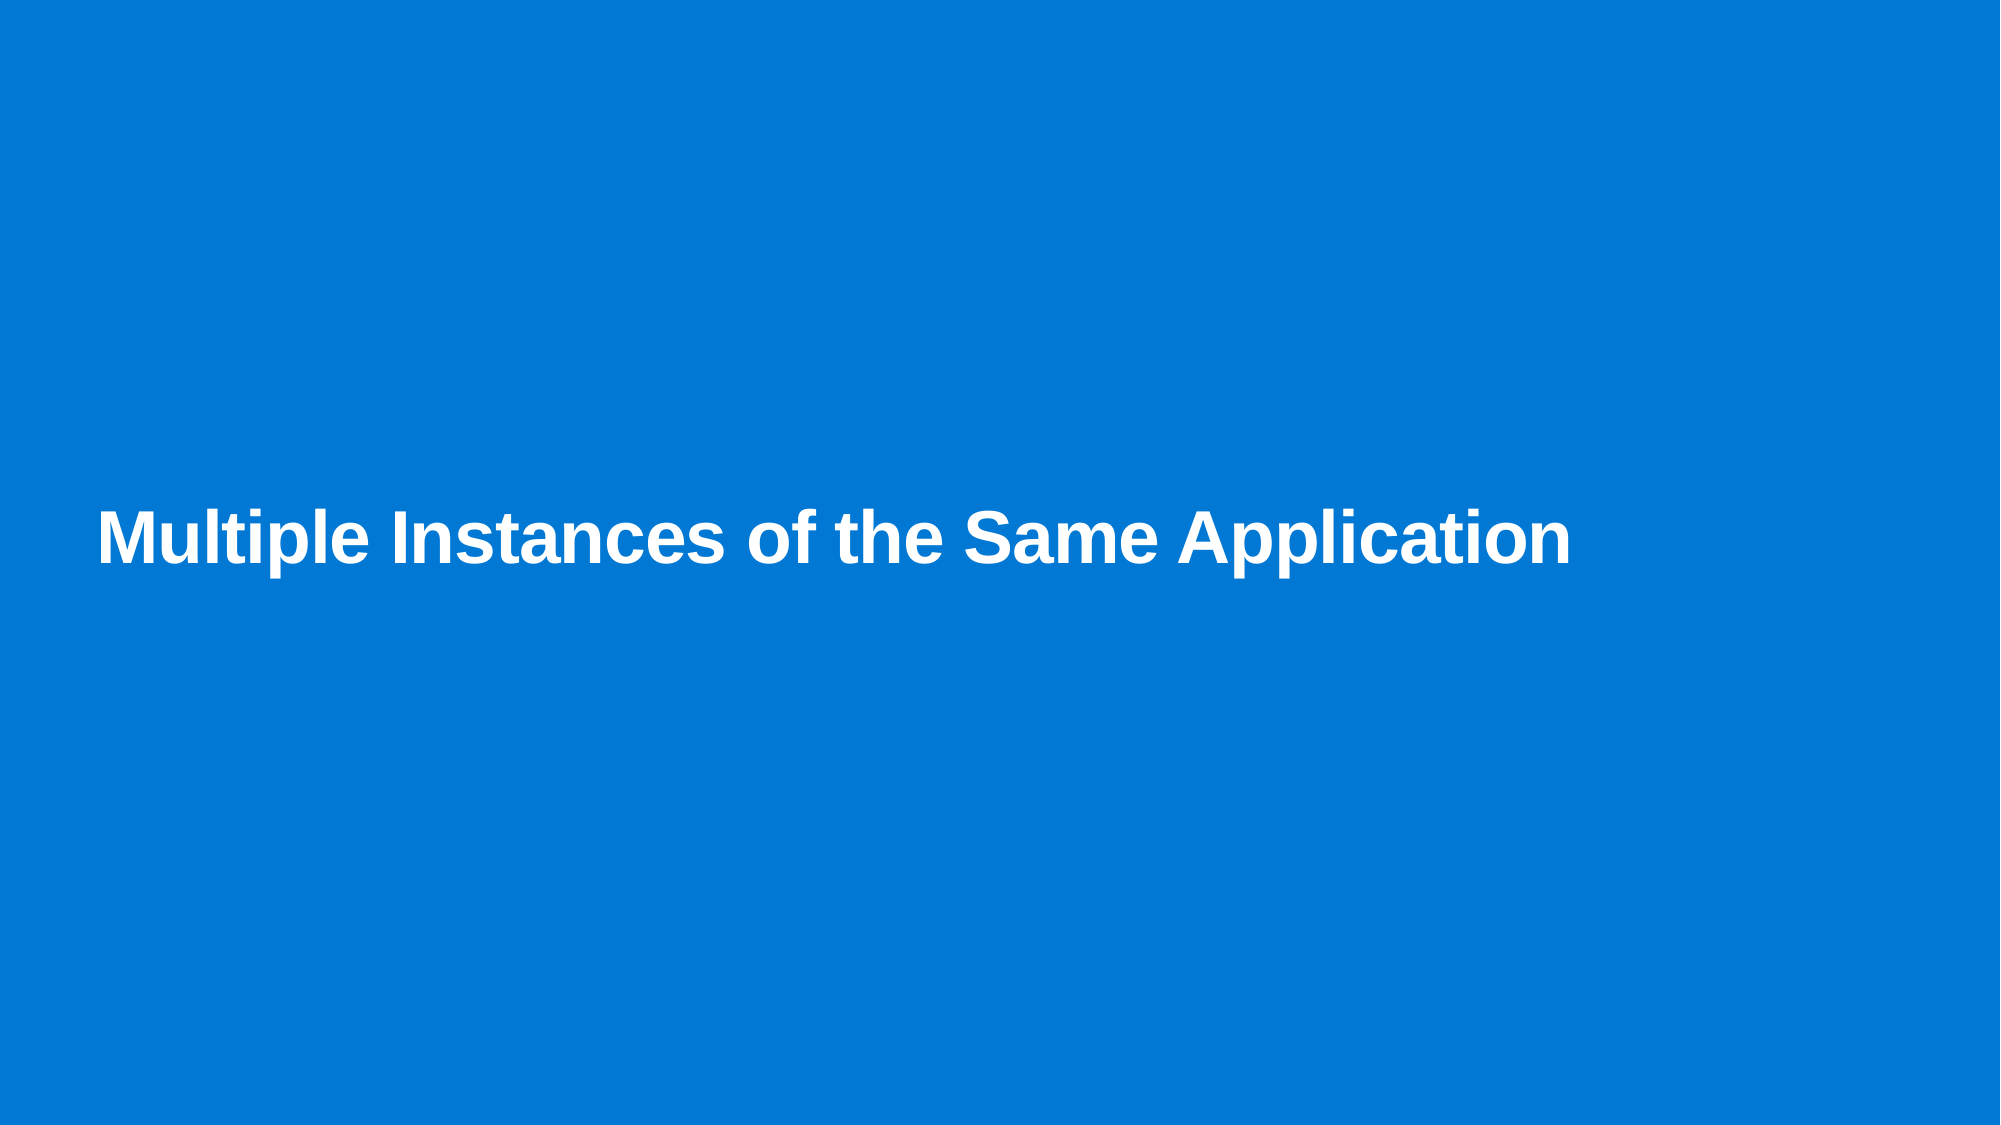

# Multiple Instances of the Same Application